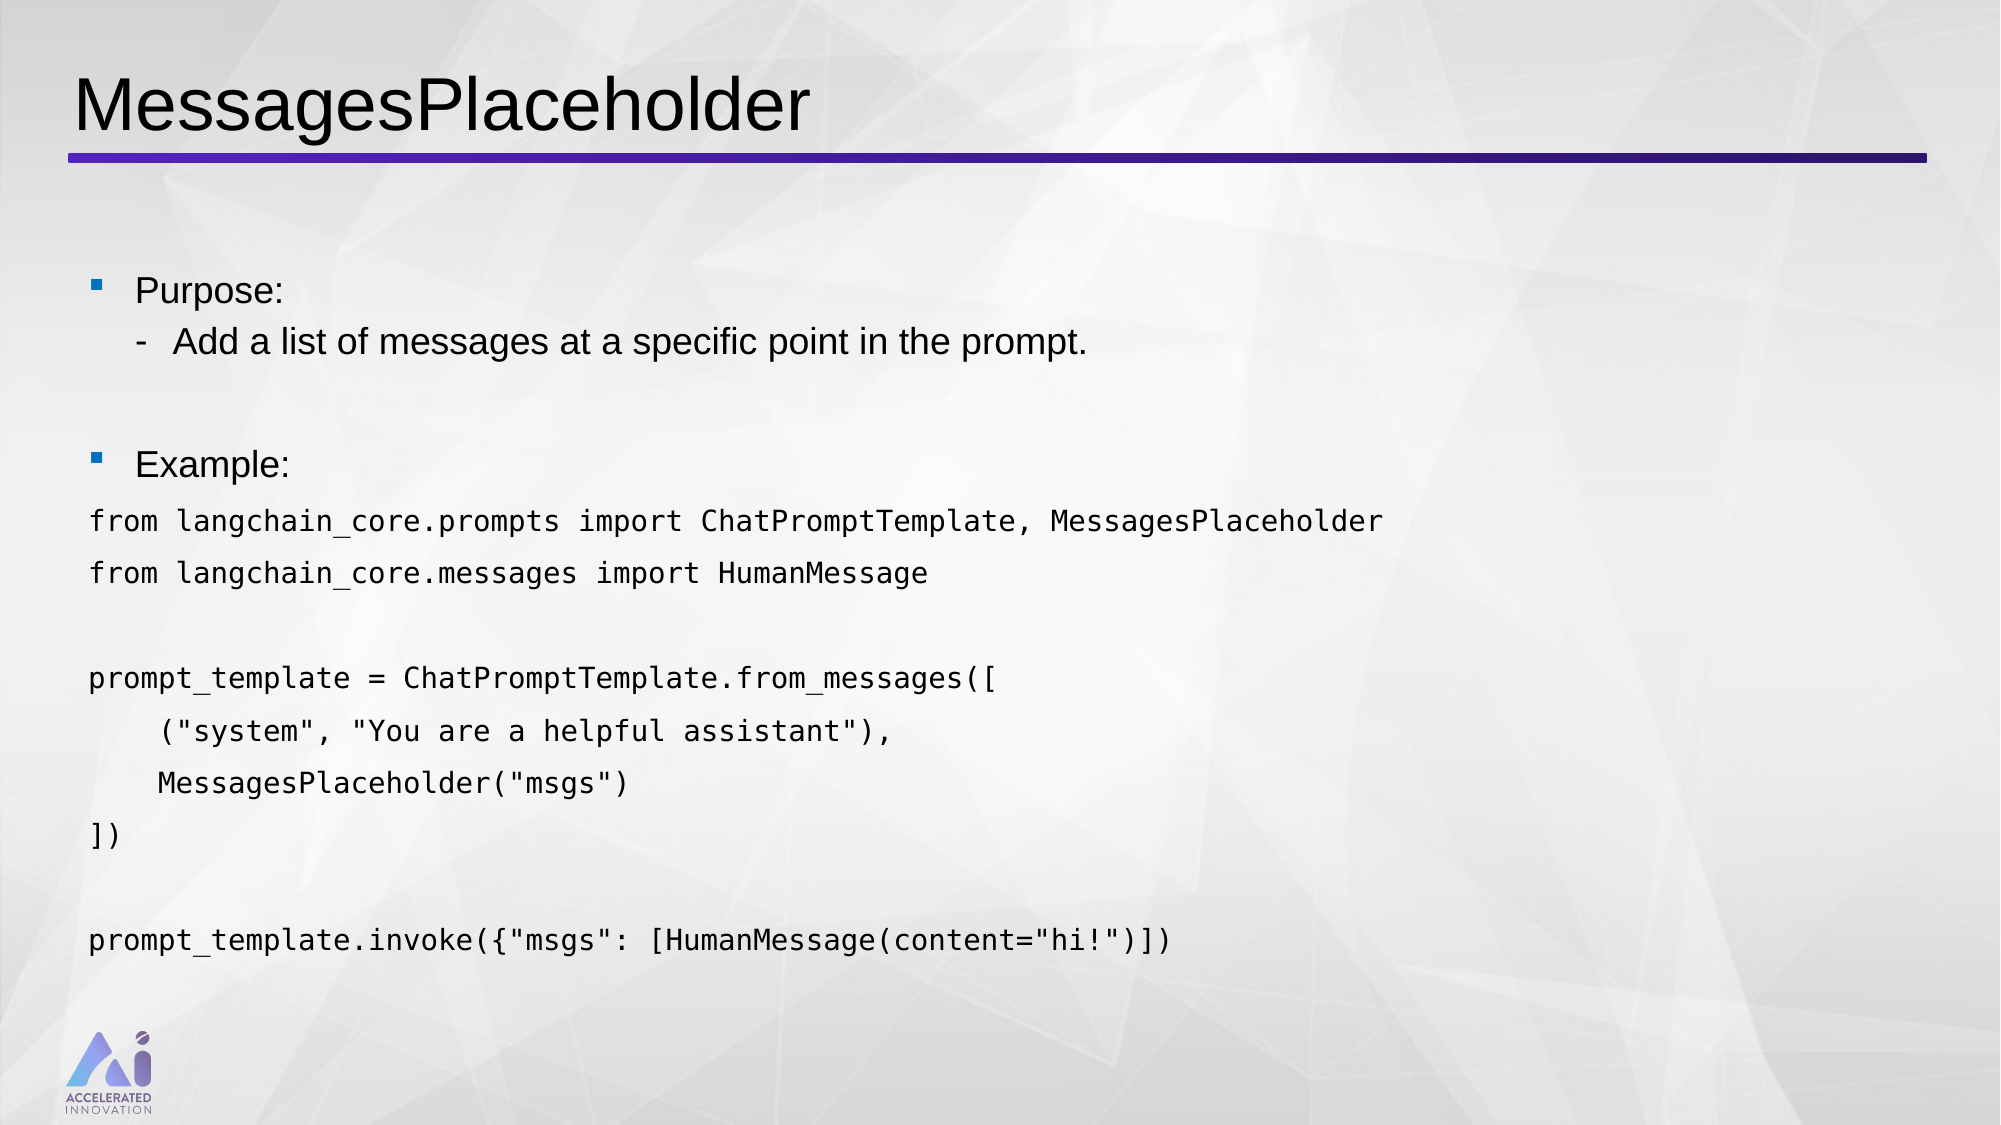

# MessagesPlaceholder

Purpose:
Add a list of messages at a specific point in the prompt.

Example:
from langchain_core.prompts import ChatPromptTemplate, MessagesPlaceholder
from langchain_core.messages import HumanMessage

prompt_template = ChatPromptTemplate.from_messages([
    ("system", "You are a helpful assistant"),
    MessagesPlaceholder("msgs")
])

prompt_template.invoke({"msgs": [HumanMessage(content="hi!")])